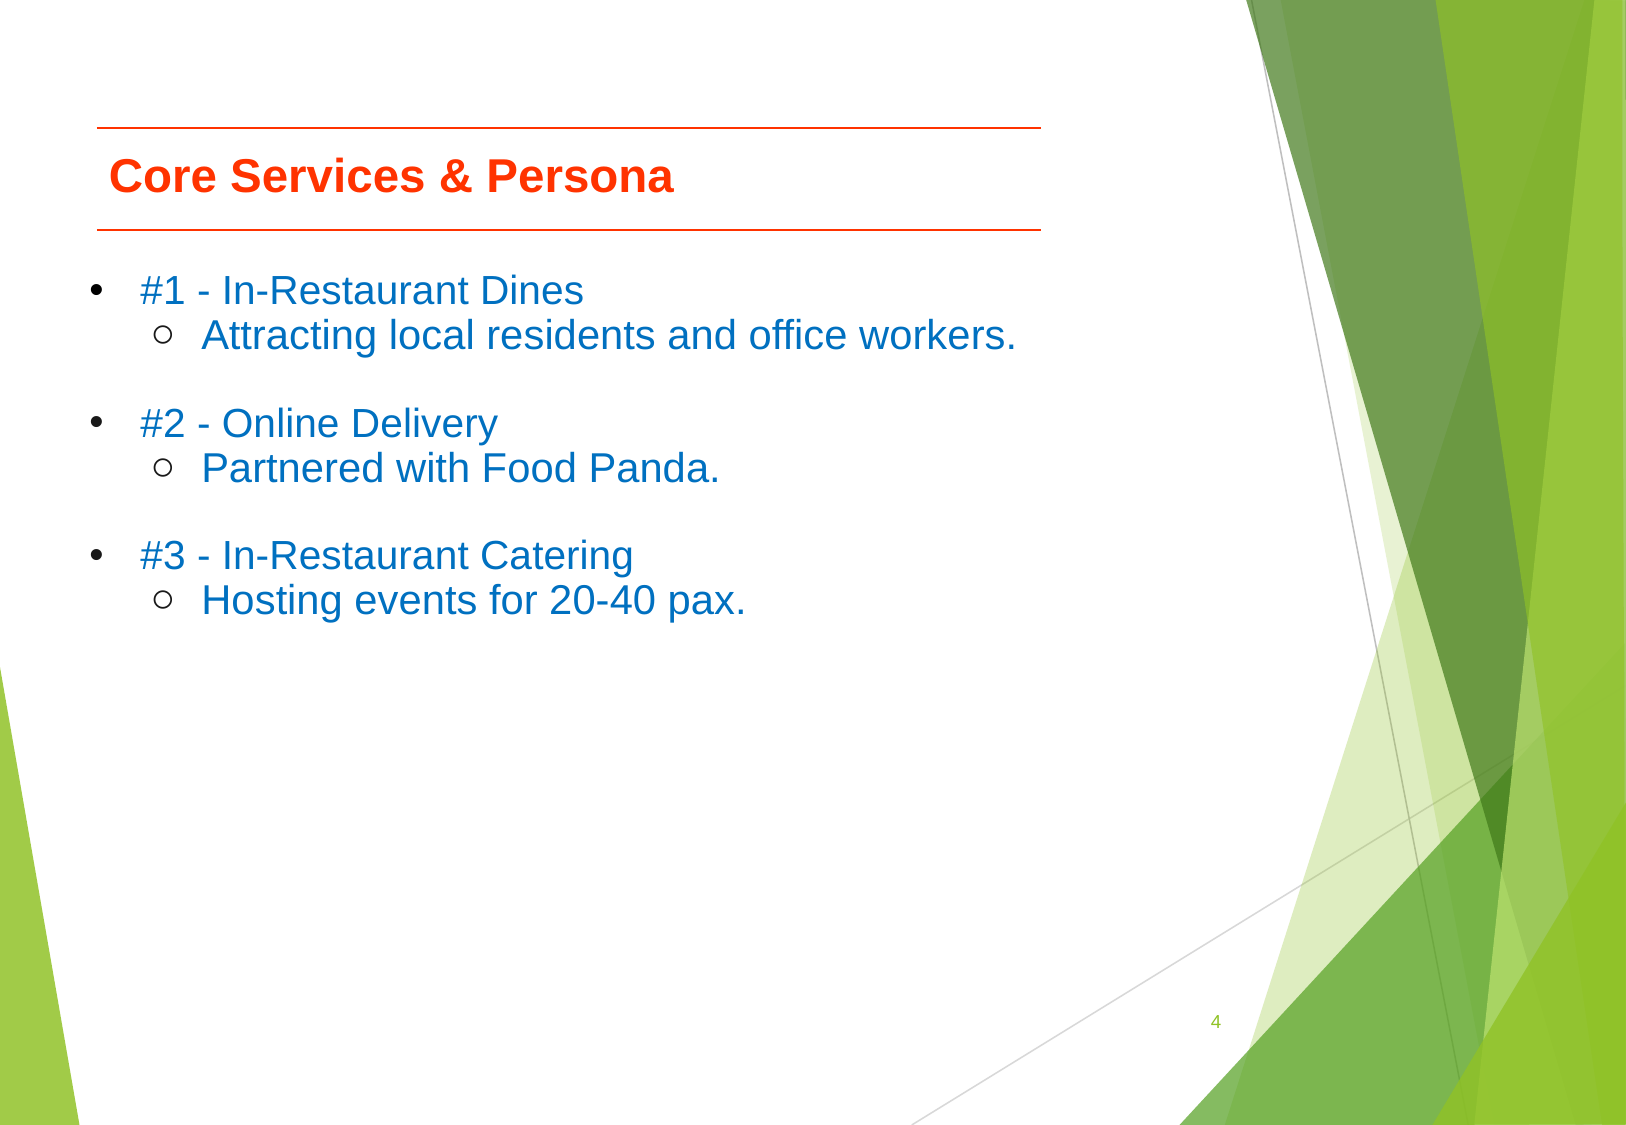

Core Services & Persona
#1 - In-Restaurant Dines
Attracting local residents and office workers.

#2 - Online Delivery
Partnered with Food Panda.

#3 - In-Restaurant Catering
Hosting events for 20-40 pax.

4